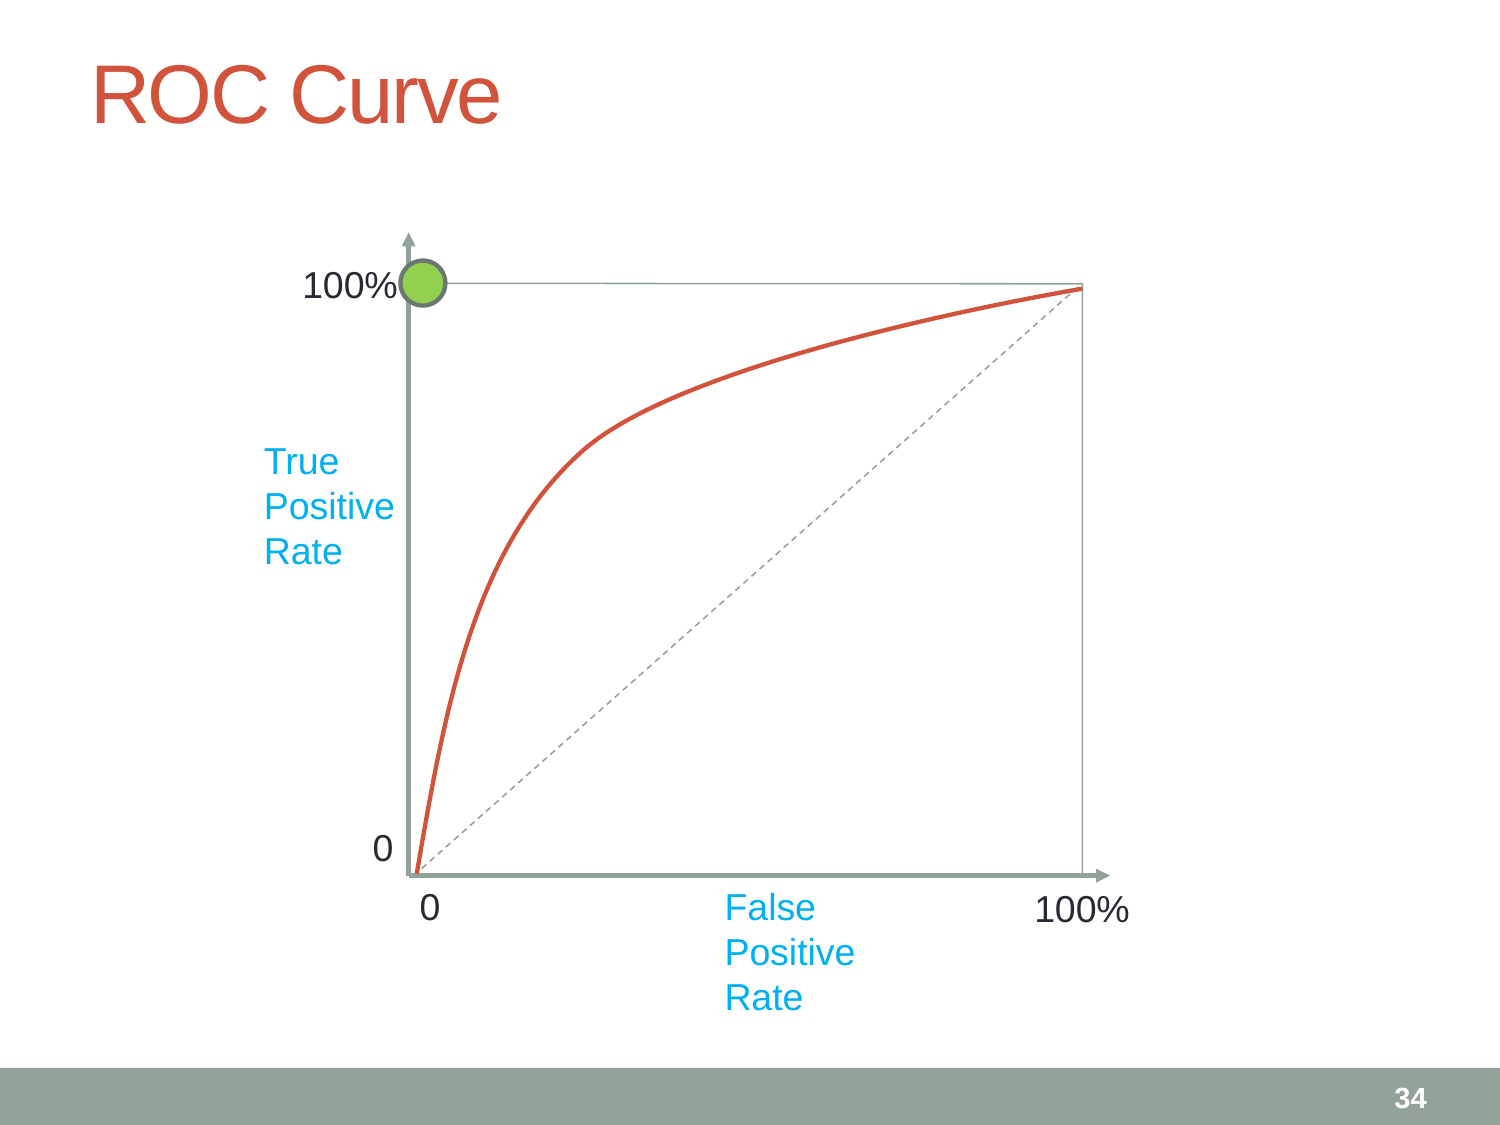

# ROC Curve
100%

True
Positive
Rate
0
0
False
Positive
Rate
100%
34